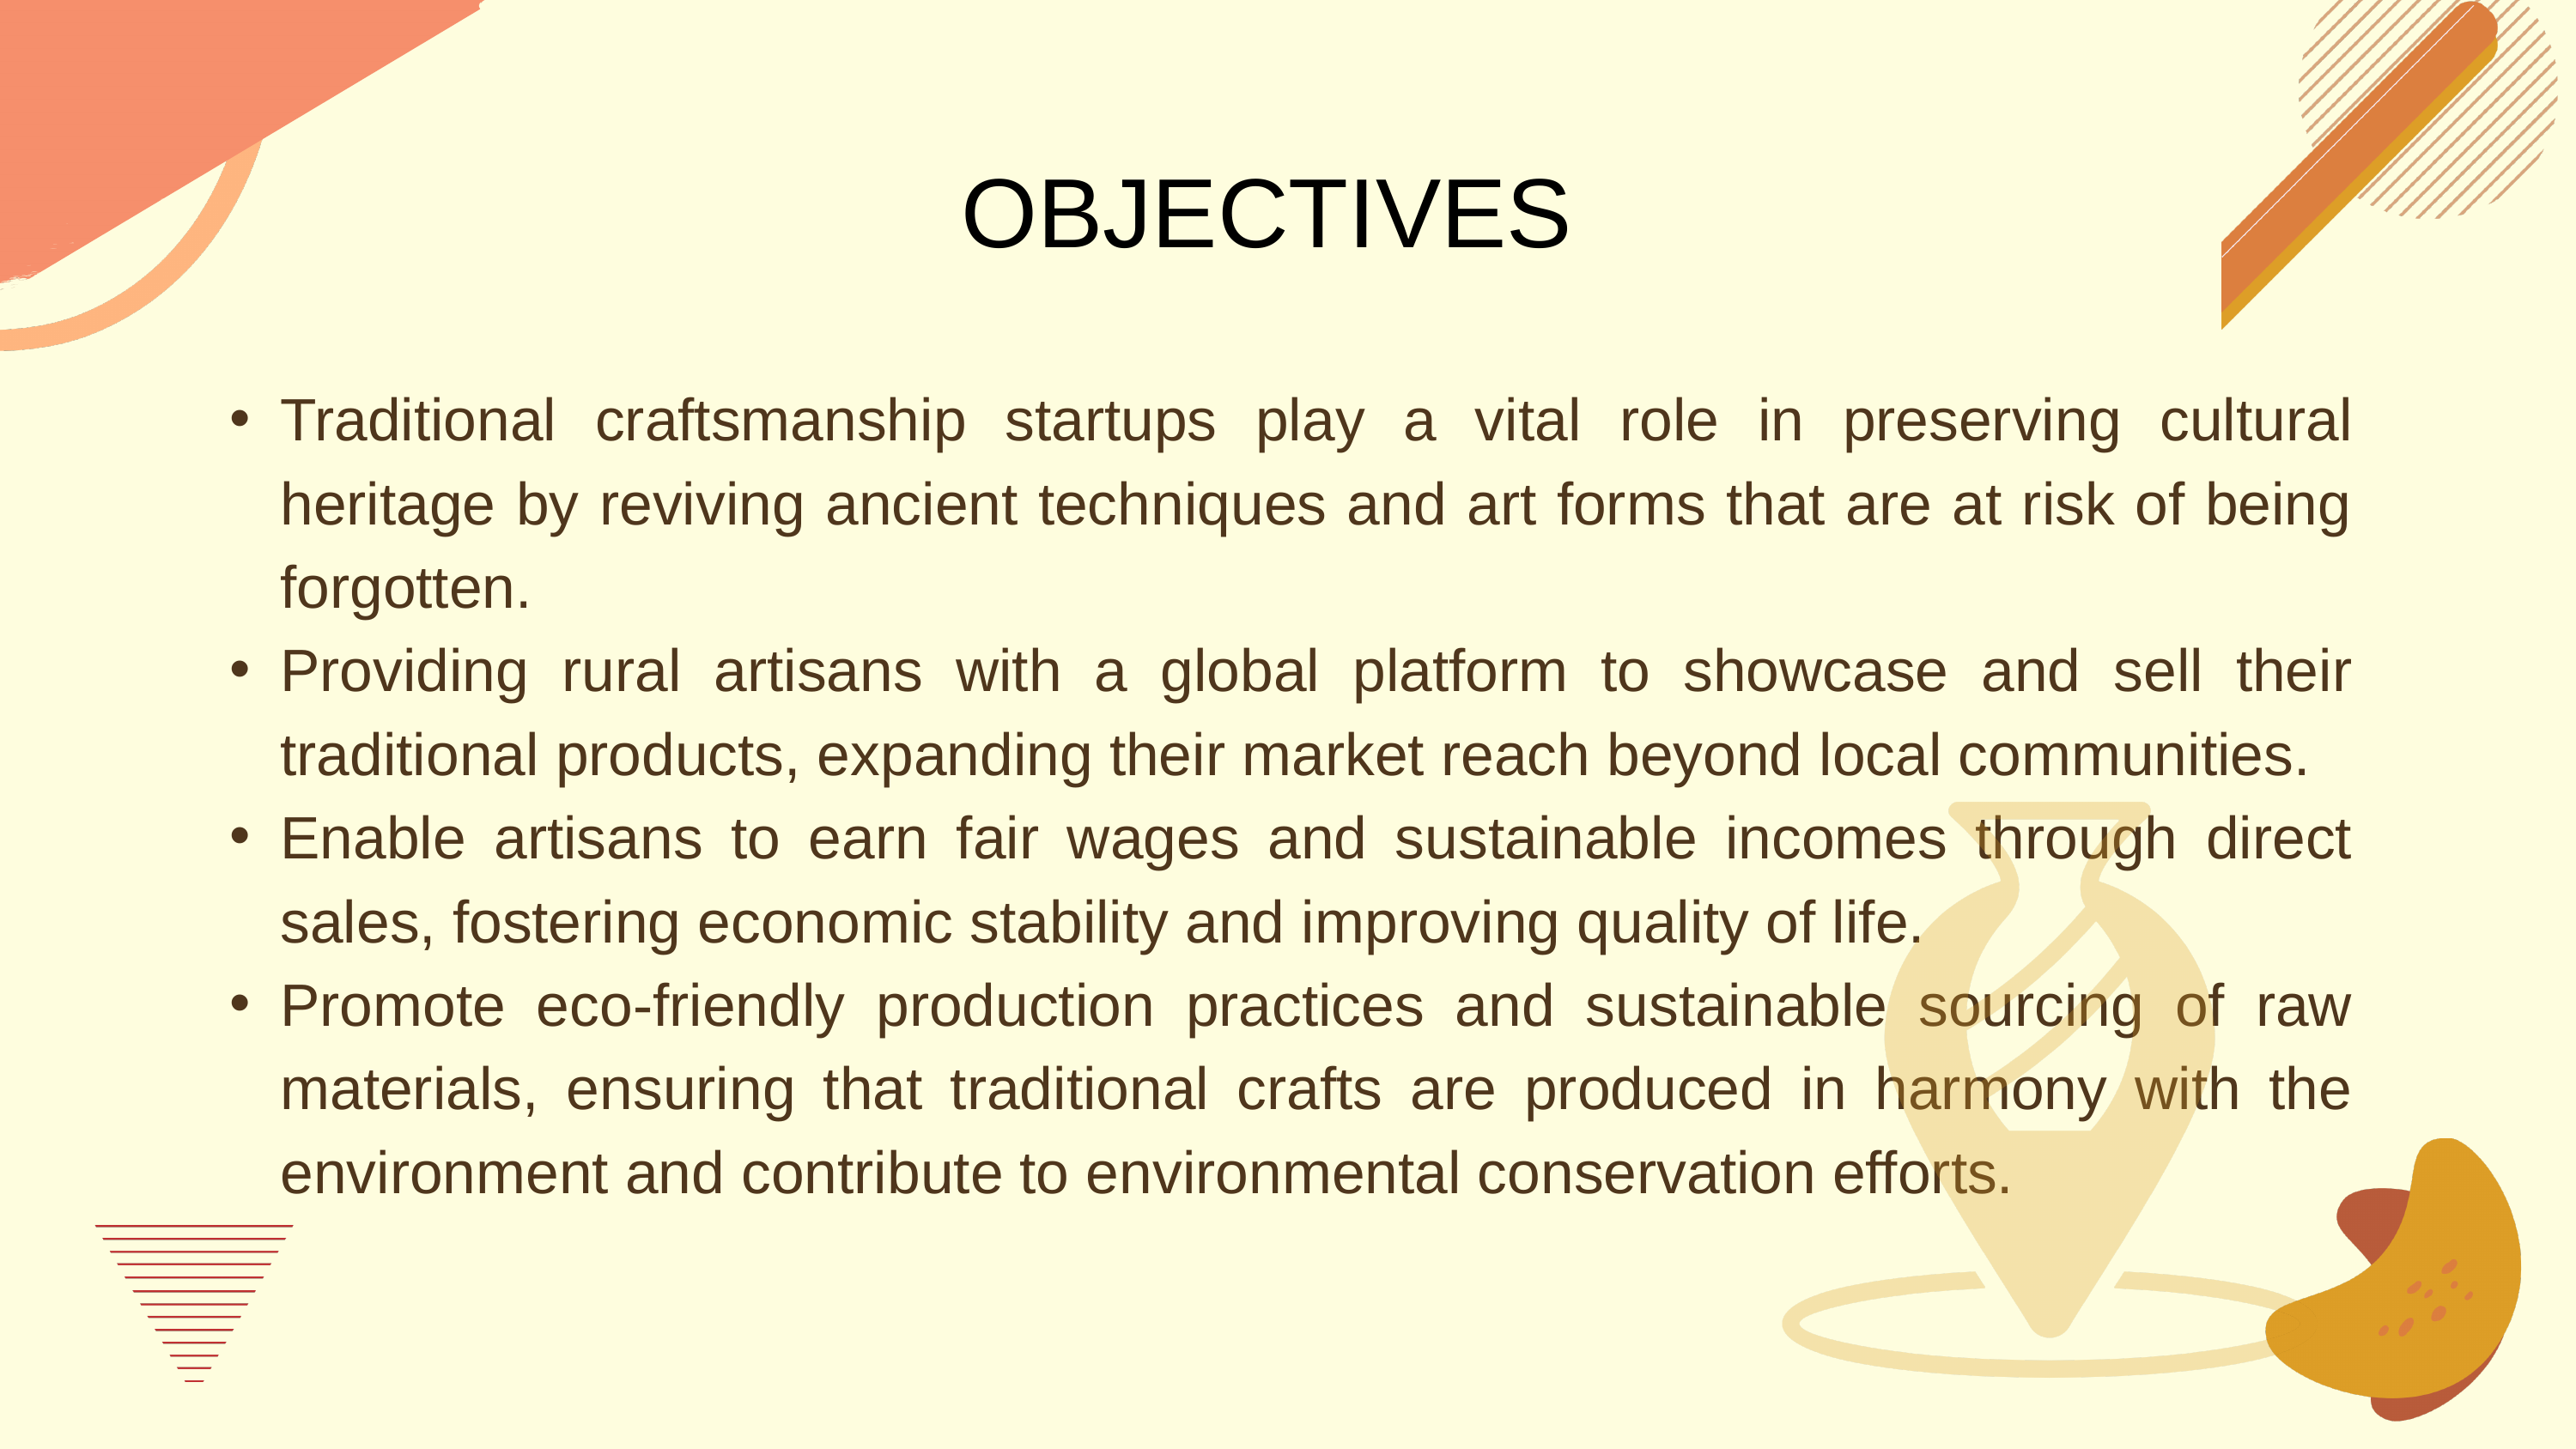

OBJECTIVES
Traditional craftsmanship startups play a vital role in preserving cultural heritage by reviving ancient techniques and art forms that are at risk of being forgotten.
Providing rural artisans with a global platform to showcase and sell their traditional products, expanding their market reach beyond local communities.
Enable artisans to earn fair wages and sustainable incomes through direct sales, fostering economic stability and improving quality of life.
Promote eco-friendly production practices and sustainable sourcing of raw materials, ensuring that traditional crafts are produced in harmony with the environment and contribute to environmental conservation efforts.